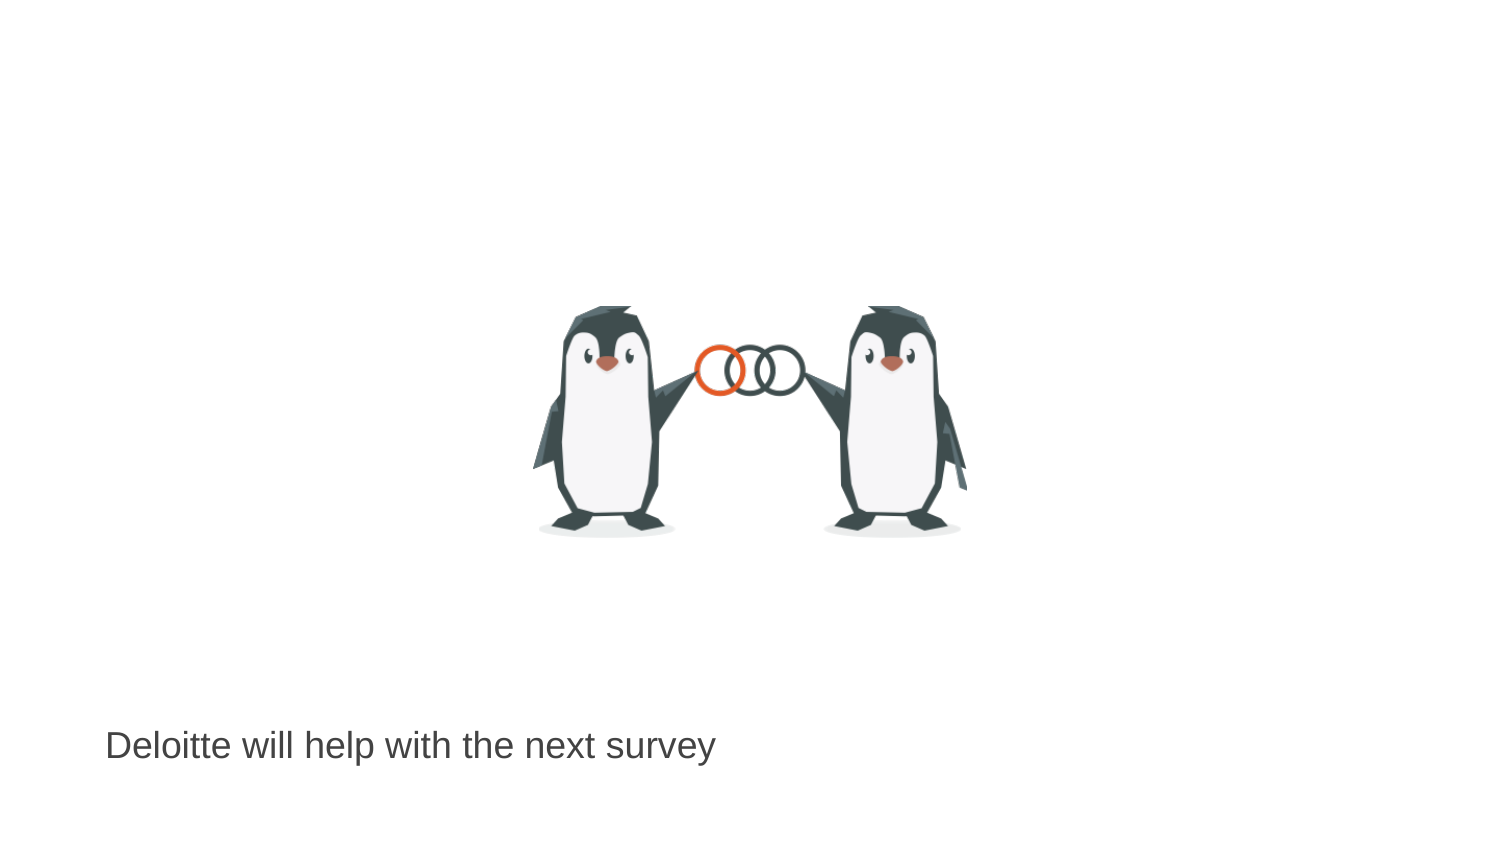

Deloitte will help with the next survey